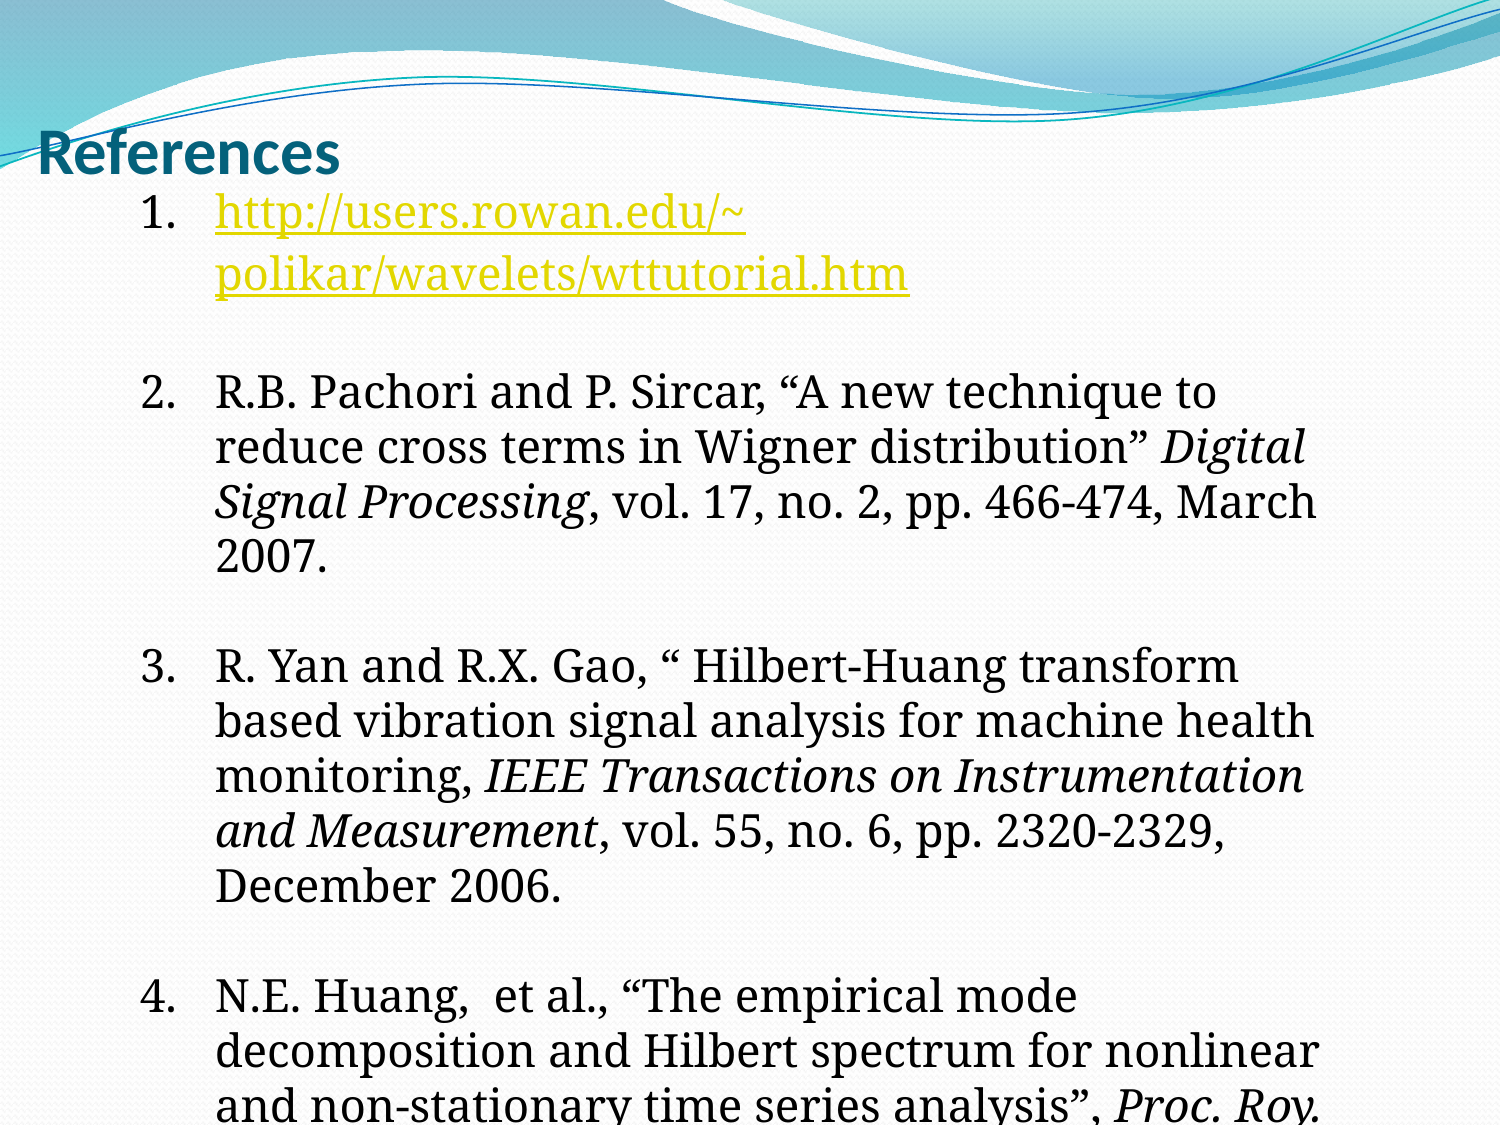

# References
http://users.rowan.edu/~polikar/wavelets/wttutorial.htm

R.B. Pachori and P. Sircar, “A new technique to reduce cross terms in Wigner distribution” Digital Signal Processing, vol. 17, no. 2, pp. 466-474, March 2007.

R. Yan and R.X. Gao, “ Hilbert-Huang transform based vibration signal analysis for machine health monitoring, IEEE Transactions on Instrumentation and Measurement, vol. 55, no. 6, pp. 2320-2329, December 2006.

N.E. Huang,  et al., “The empirical mode decomposition and Hilbert spectrum for nonlinear and non-stationary time series analysis”, Proc. Roy. Soc. London A, vol. 454, pp. 903–995, 1998.